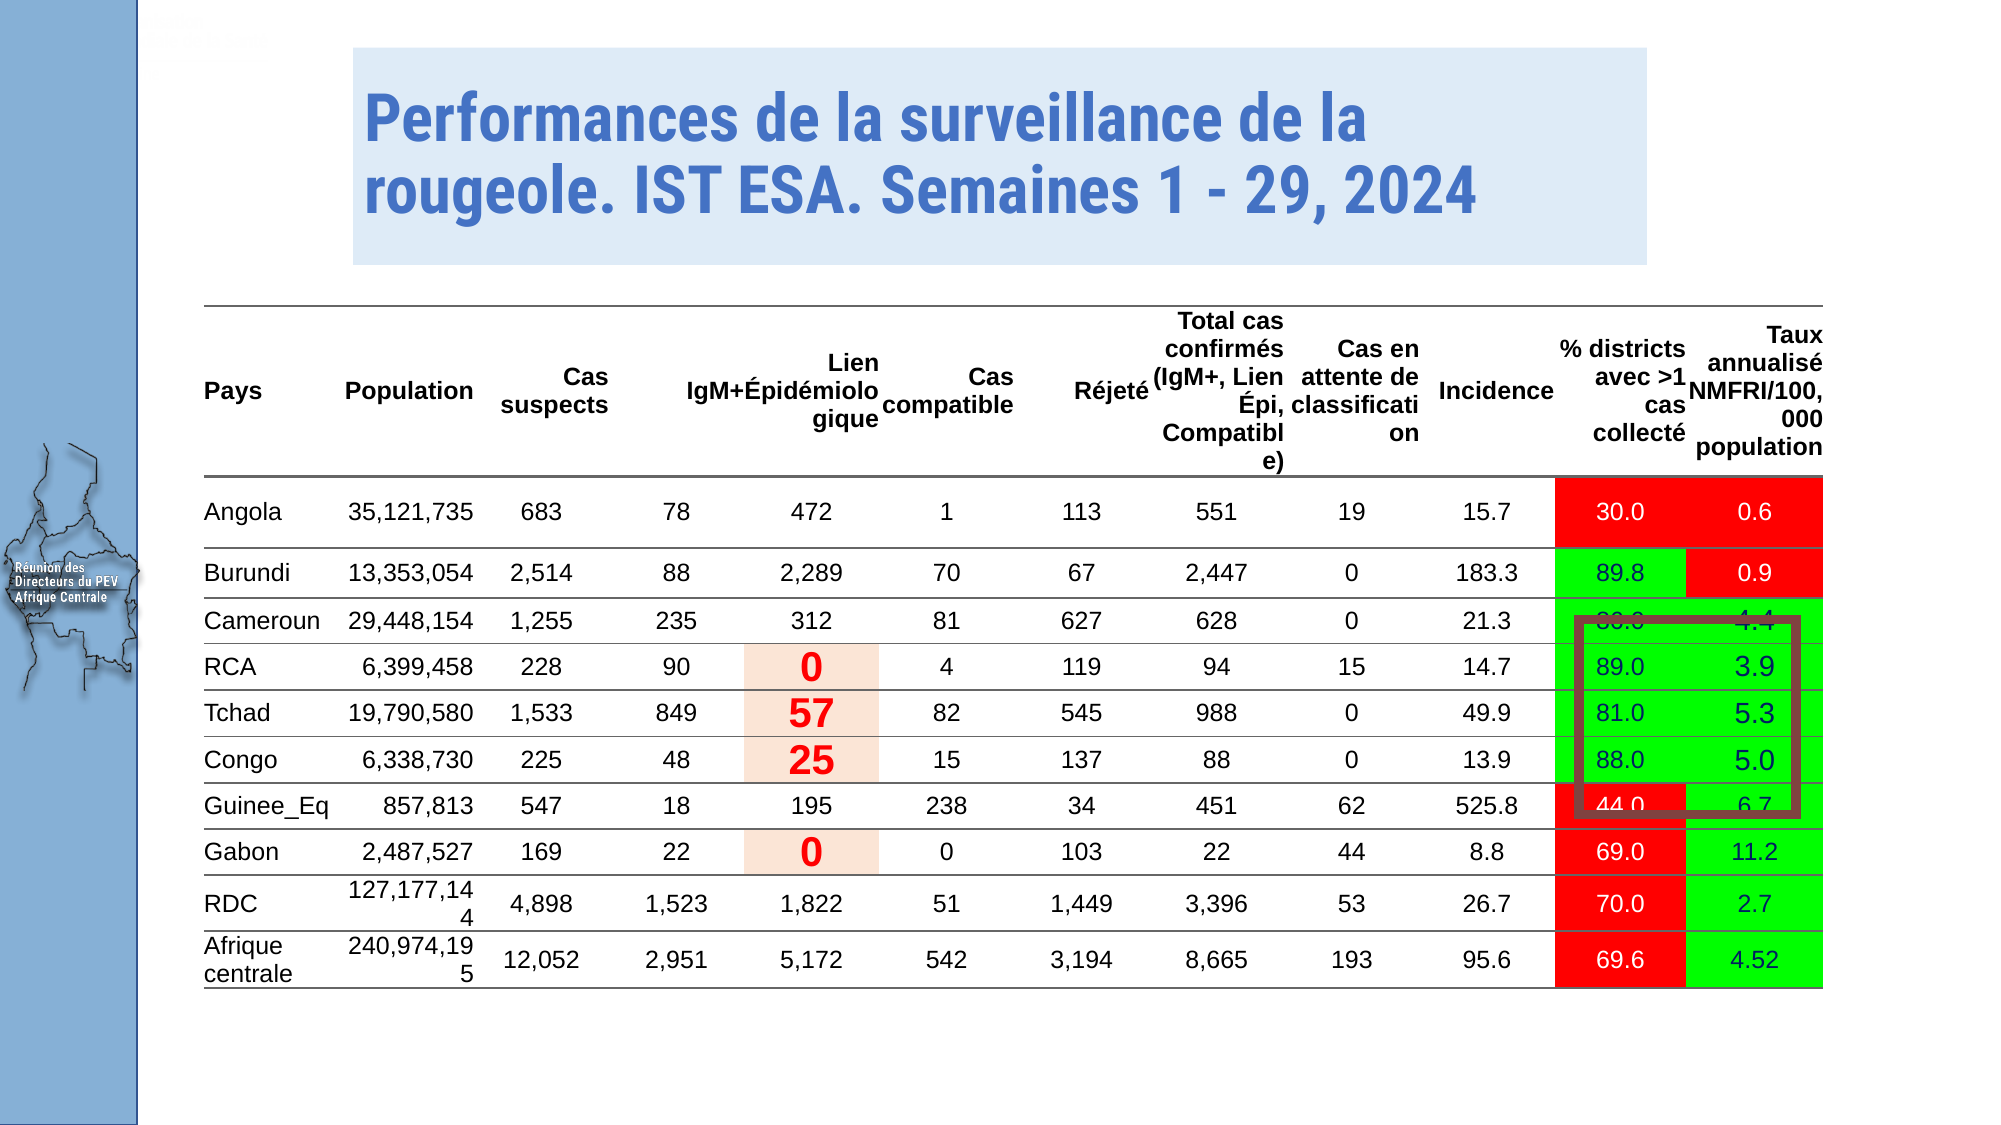

# Performances de la surveillance de la rougeole. IST ESA. Semaines 1 - 29, 2024
| Pays | Population | Cas suspects | IgM+ | Lien Épidémiologique | Cas compatible | Réjeté | Total cas confirmés (IgM+, Lien Épi, Compatible) | Cas en attente de classification | Incidence | % districts avec >1 cas collecté | Taux annualisé NMFRI/100, 000 population |
| --- | --- | --- | --- | --- | --- | --- | --- | --- | --- | --- | --- |
| Angola | 35,121,735 | 683 | 78 | 472 | 1 | 113 | 551 | 19 | 15.7 | 30.0 | 0.6 |
| Burundi | 13,353,054 | 2,514 | 88 | 2,289 | 70 | 67 | 2,447 | 0 | 183.3 | 89.8 | 0.9 |
| Cameroun | 29,448,154 | 1,255 | 235 | 312 | 81 | 627 | 628 | 0 | 21.3 | 86.0 | 4.4 |
| RCA | 6,399,458 | 228 | 90 | 0 | 4 | 119 | 94 | 15 | 14.7 | 89.0 | 3.9 |
| Tchad | 19,790,580 | 1,533 | 849 | 57 | 82 | 545 | 988 | 0 | 49.9 | 81.0 | 5.3 |
| Congo | 6,338,730 | 225 | 48 | 25 | 15 | 137 | 88 | 0 | 13.9 | 88.0 | 5.0 |
| Guinee\_Eq | 857,813 | 547 | 18 | 195 | 238 | 34 | 451 | 62 | 525.8 | 44.0 | 6.7 |
| Gabon | 2,487,527 | 169 | 22 | 0 | 0 | 103 | 22 | 44 | 8.8 | 69.0 | 11.2 |
| RDC | 127,177,144 | 4,898 | 1,523 | 1,822 | 51 | 1,449 | 3,396 | 53 | 26.7 | 70.0 | 2.7 |
| Afrique centrale | 240,974,195 | 12,052 | 2,951 | 5,172 | 542 | 3,194 | 8,665 | 193 | 95.6 | 69.6 | 4.52 |